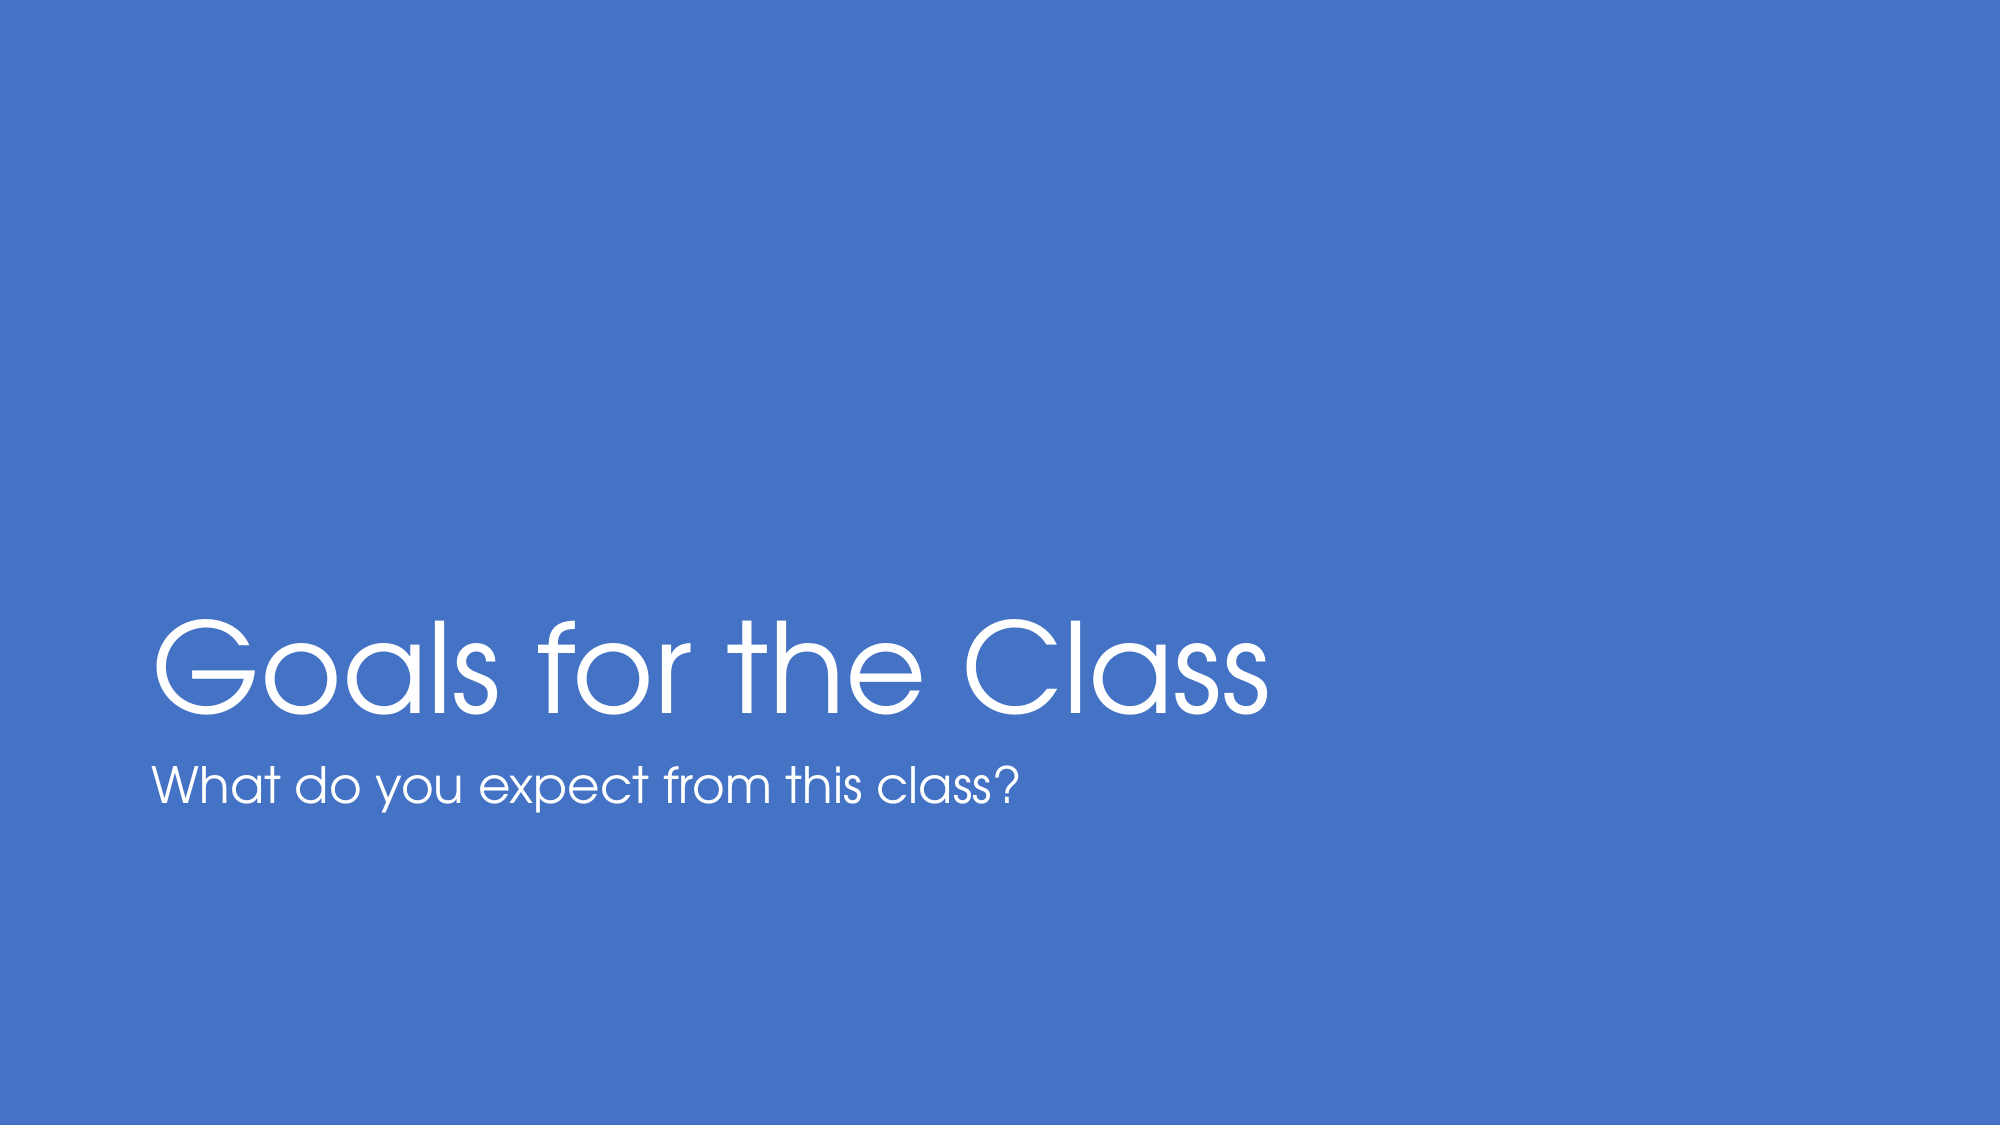

# Goals for the Class
What do you expect from this class?